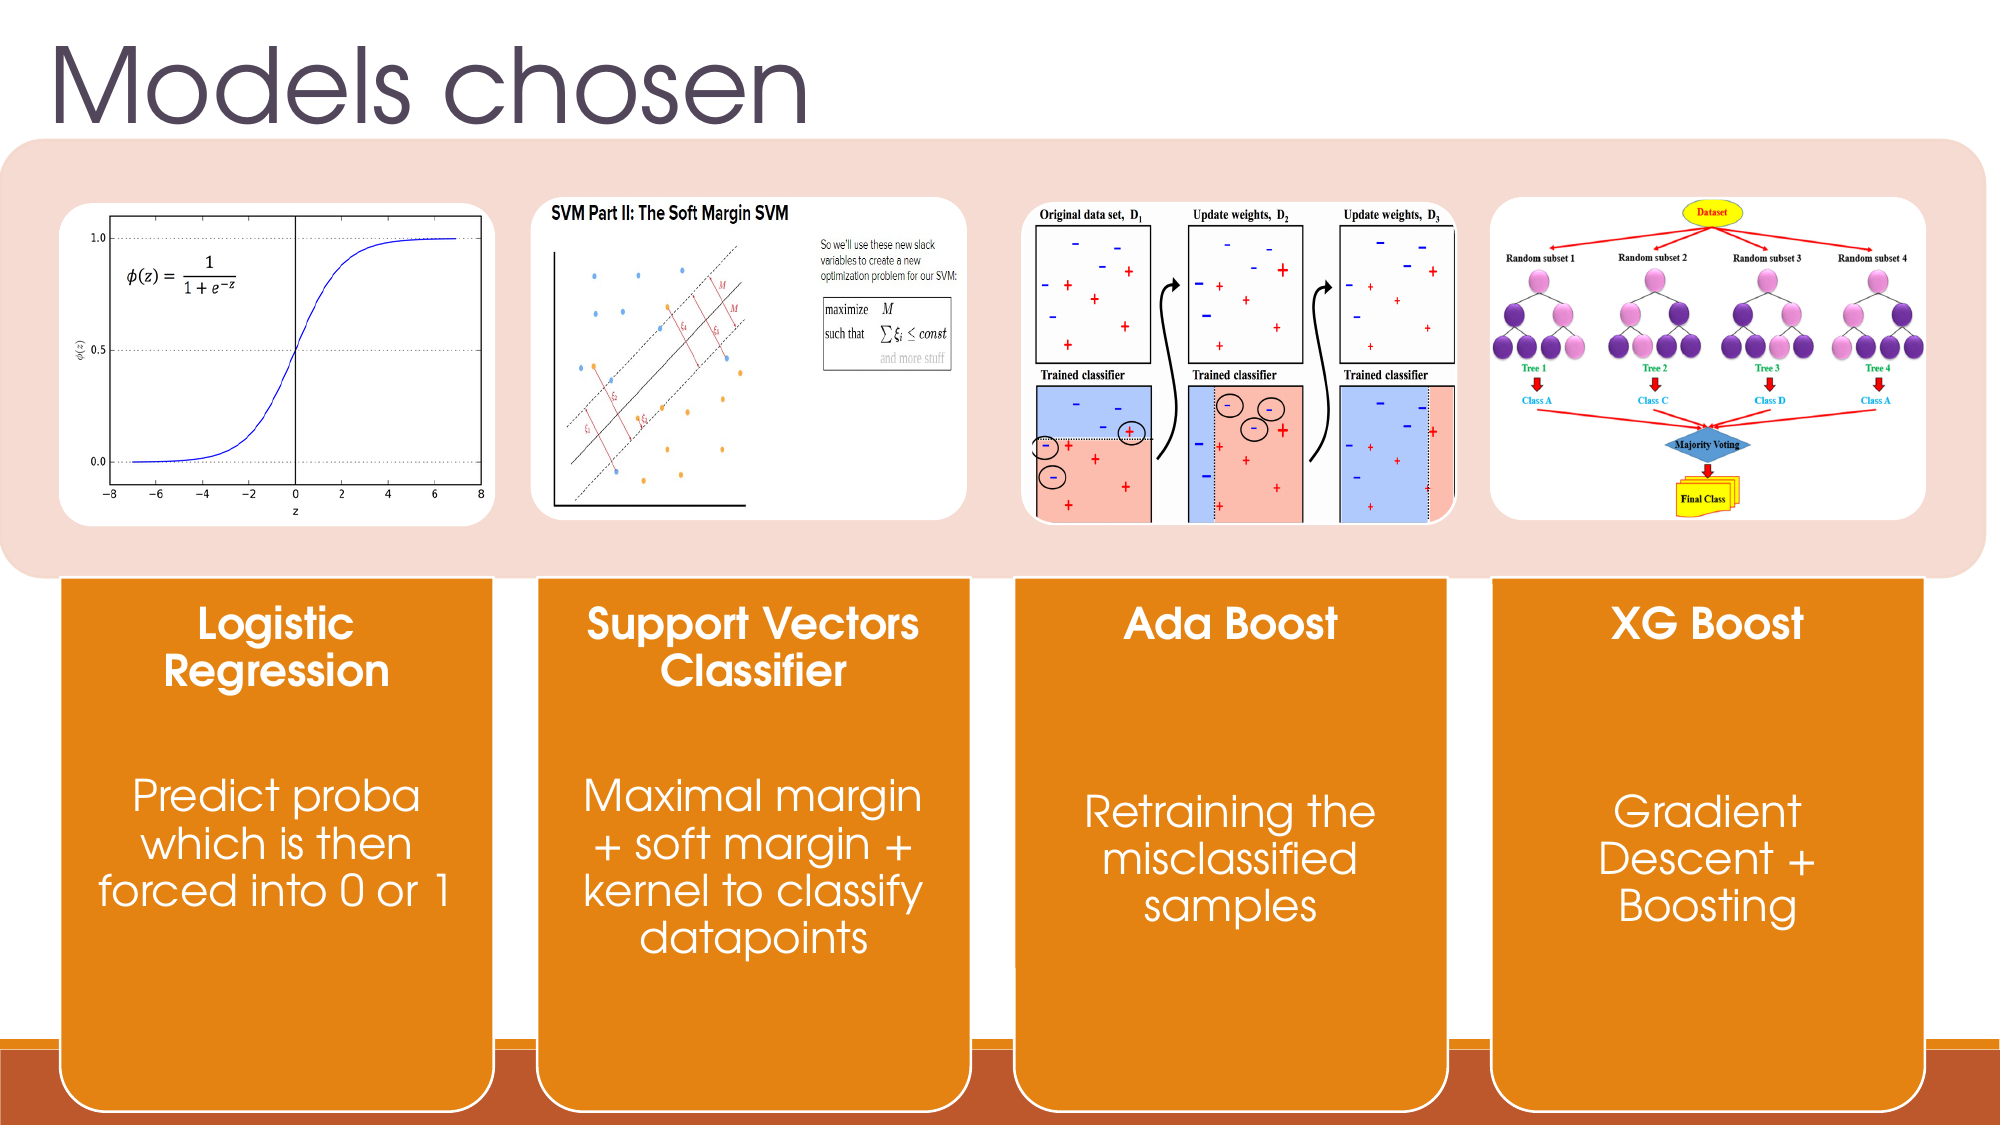

Models chosen
Logistic Regression

Predict proba which is then forced into 0 or 1
Support Vectors Classifier

Maximal margin + soft margin + kernel to classify datapoints

Ada Boost

Retraining the misclassified samples
XG Boost

Gradient Descent + Boosting